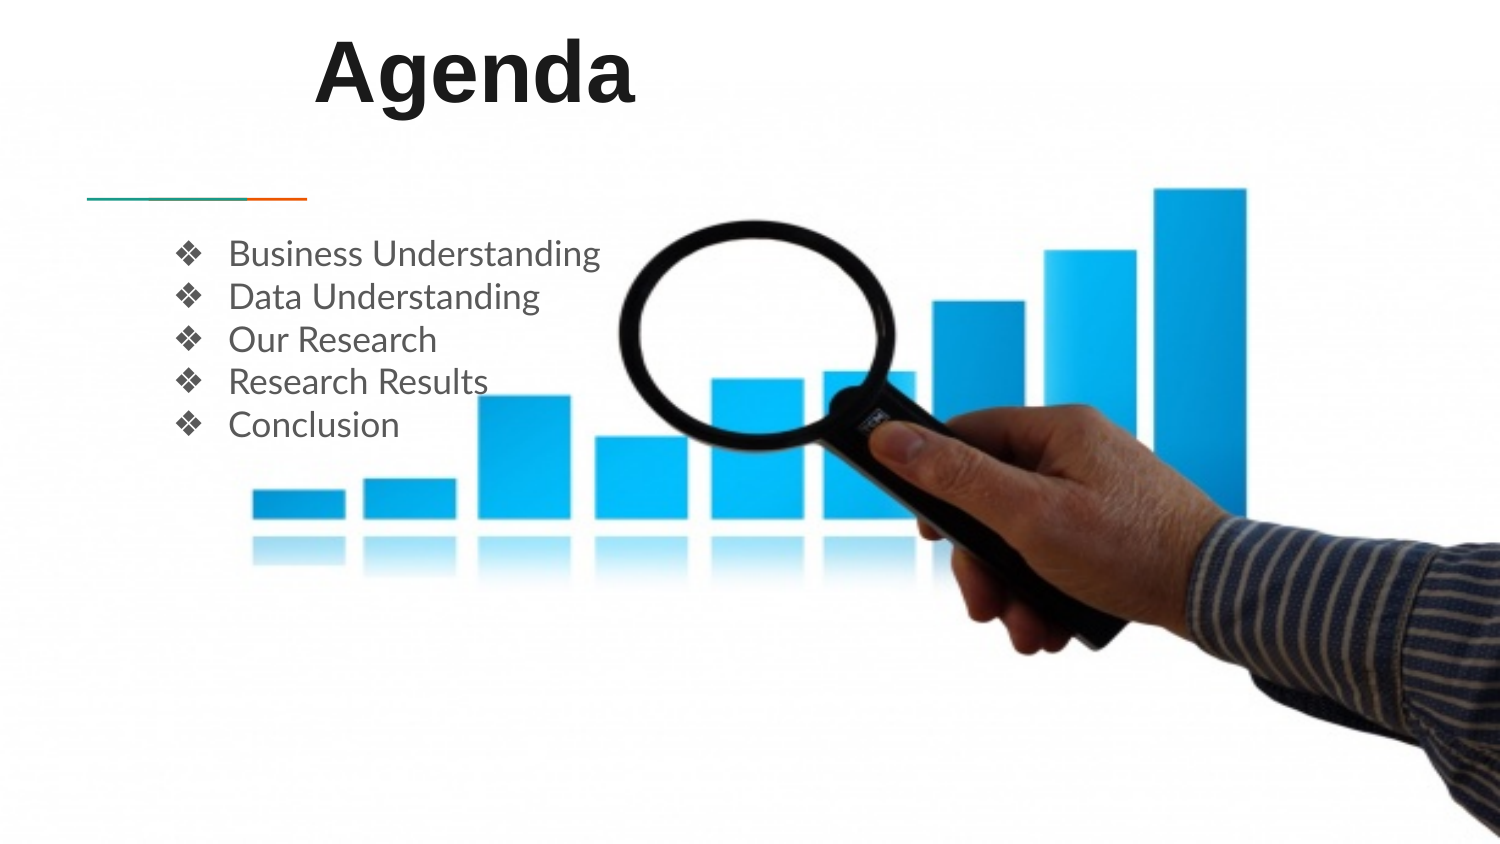

# Agenda
Business Understanding
Data Understanding
Our Research
Research Results
Conclusion